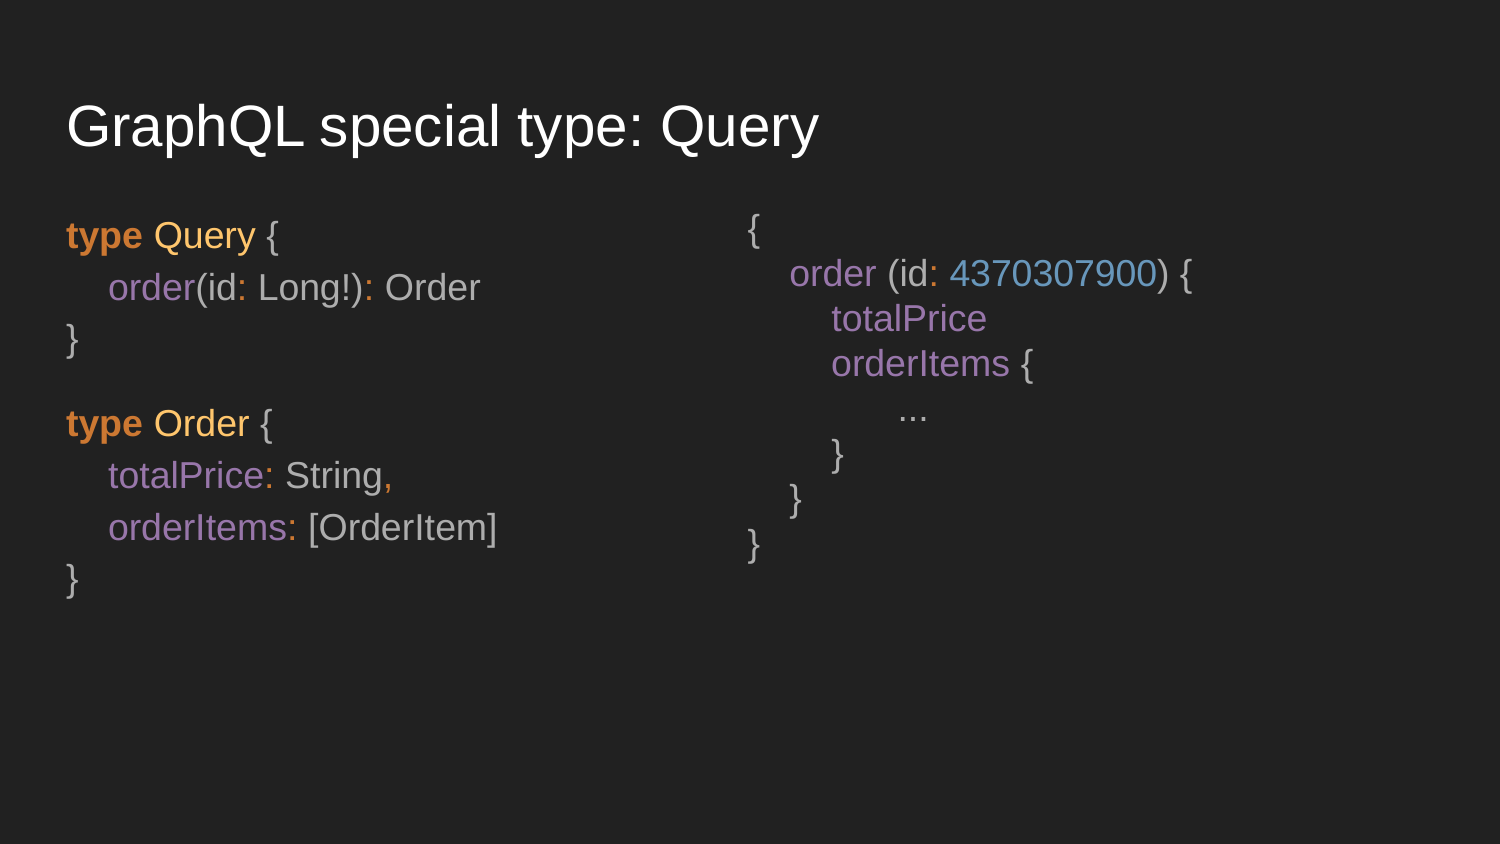

# GraphQL special type: Query
type Query {
    order(id: Long!): Order
}
type Order {
    totalPrice: String,
    orderItems: [OrderItem]
}
{
    order (id: 4370307900) {
        totalPrice
        orderItems {
	...
        }
    }
}